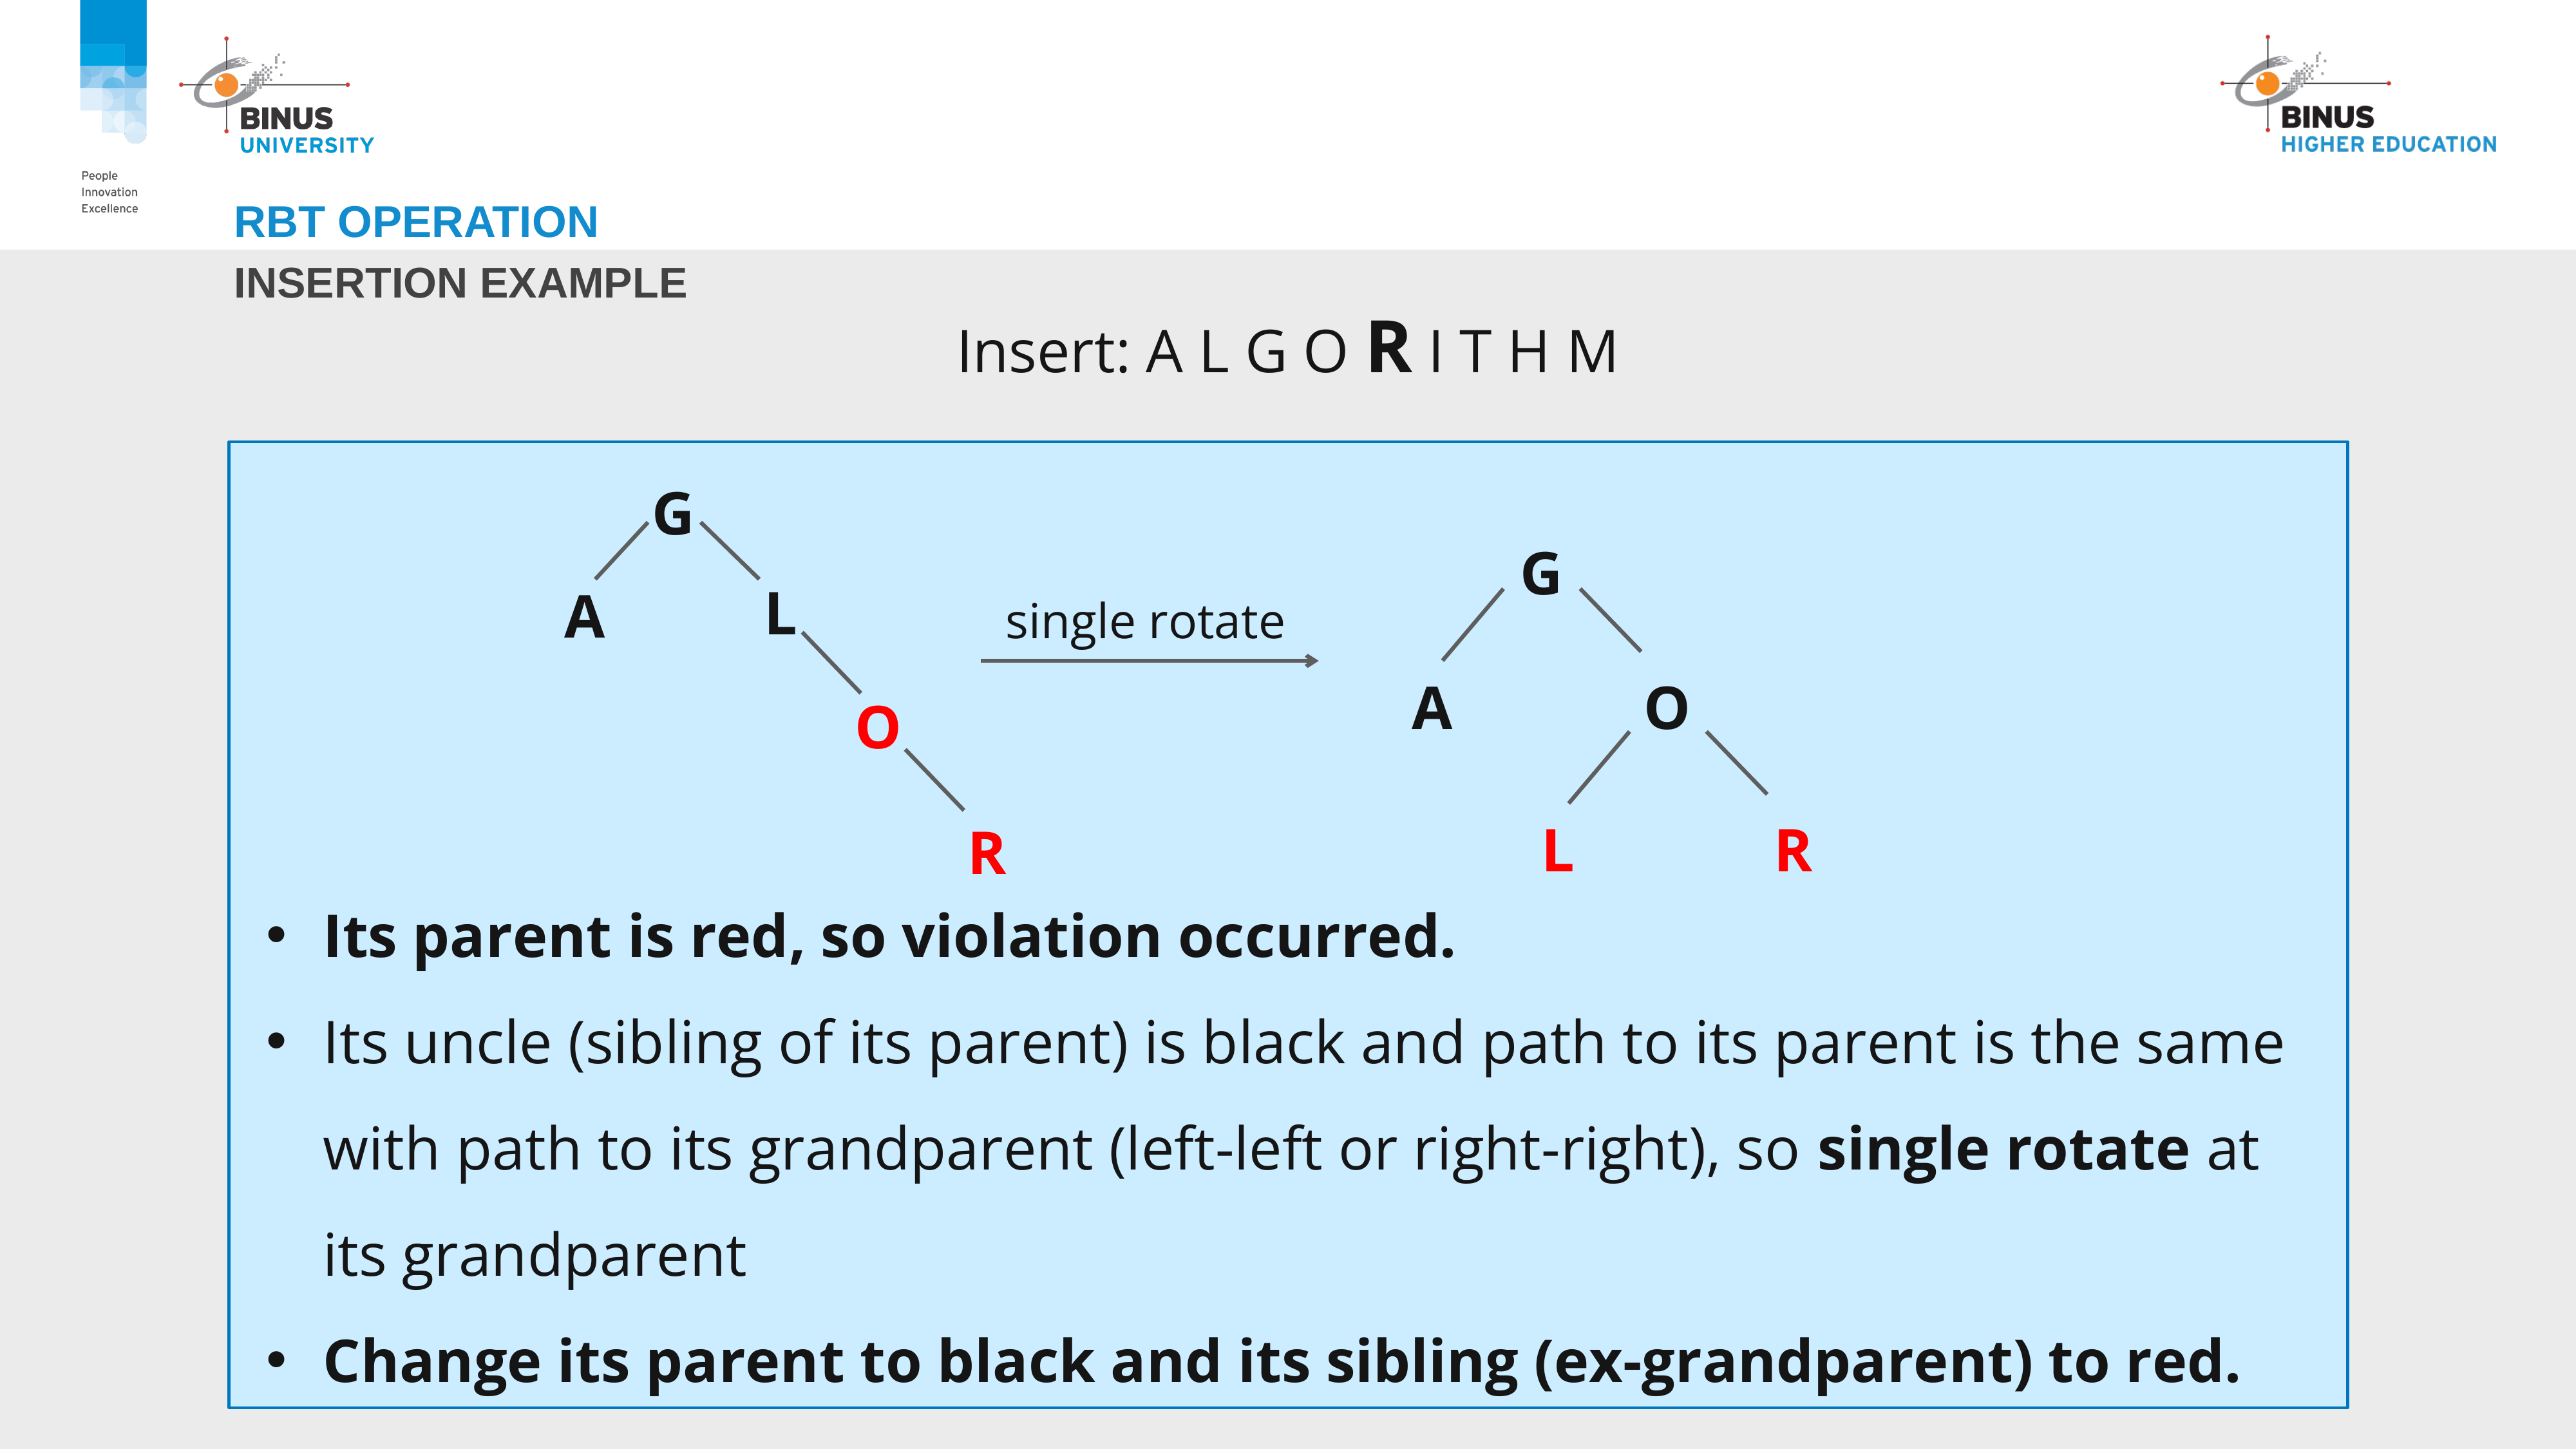

# RBT OPERATION
INSERTION EXAMPLE
Insert: A L G O R I T H M

G

L
A

O

R
G
single rotate

A
O

L
R
Its parent is red, so violation occurred.
Its uncle (sibling of its parent) is black and path to its parent is the same with path to its grandparent (left-left or right-right), so single rotate at its grandparent
Change its parent to black and its sibling (ex-grandparent) to red.